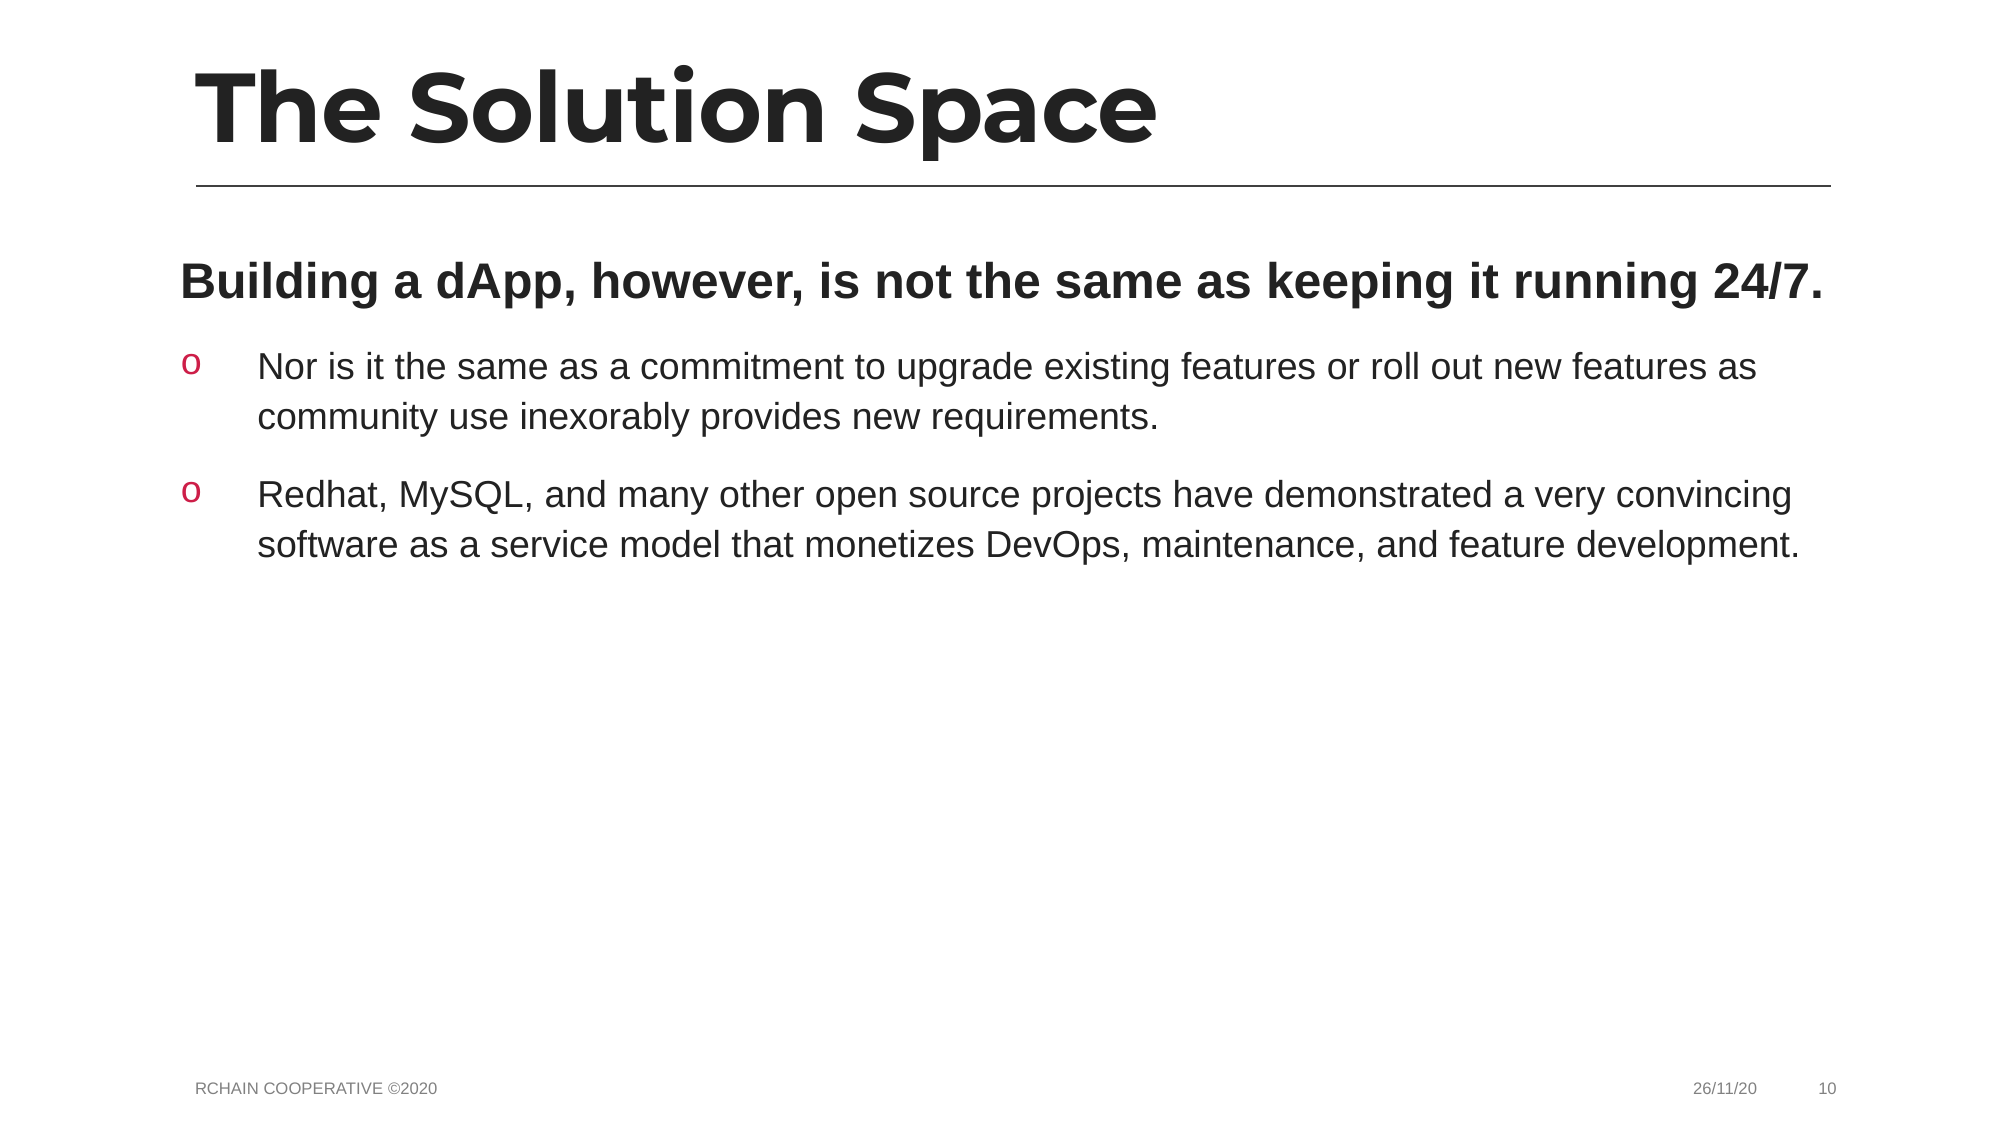

# The Solution Space
Building a dApp, however, is not the same as keeping it running 24/7.
Nor is it the same as a commitment to upgrade existing features or roll out new features as community use inexorably provides new requirements.
Redhat, MySQL, and many other open source projects have demonstrated a very convincing software as a service model that monetizes DevOps, maintenance, and feature development.
Rchain Cooperative ©2020
26/11/20
10